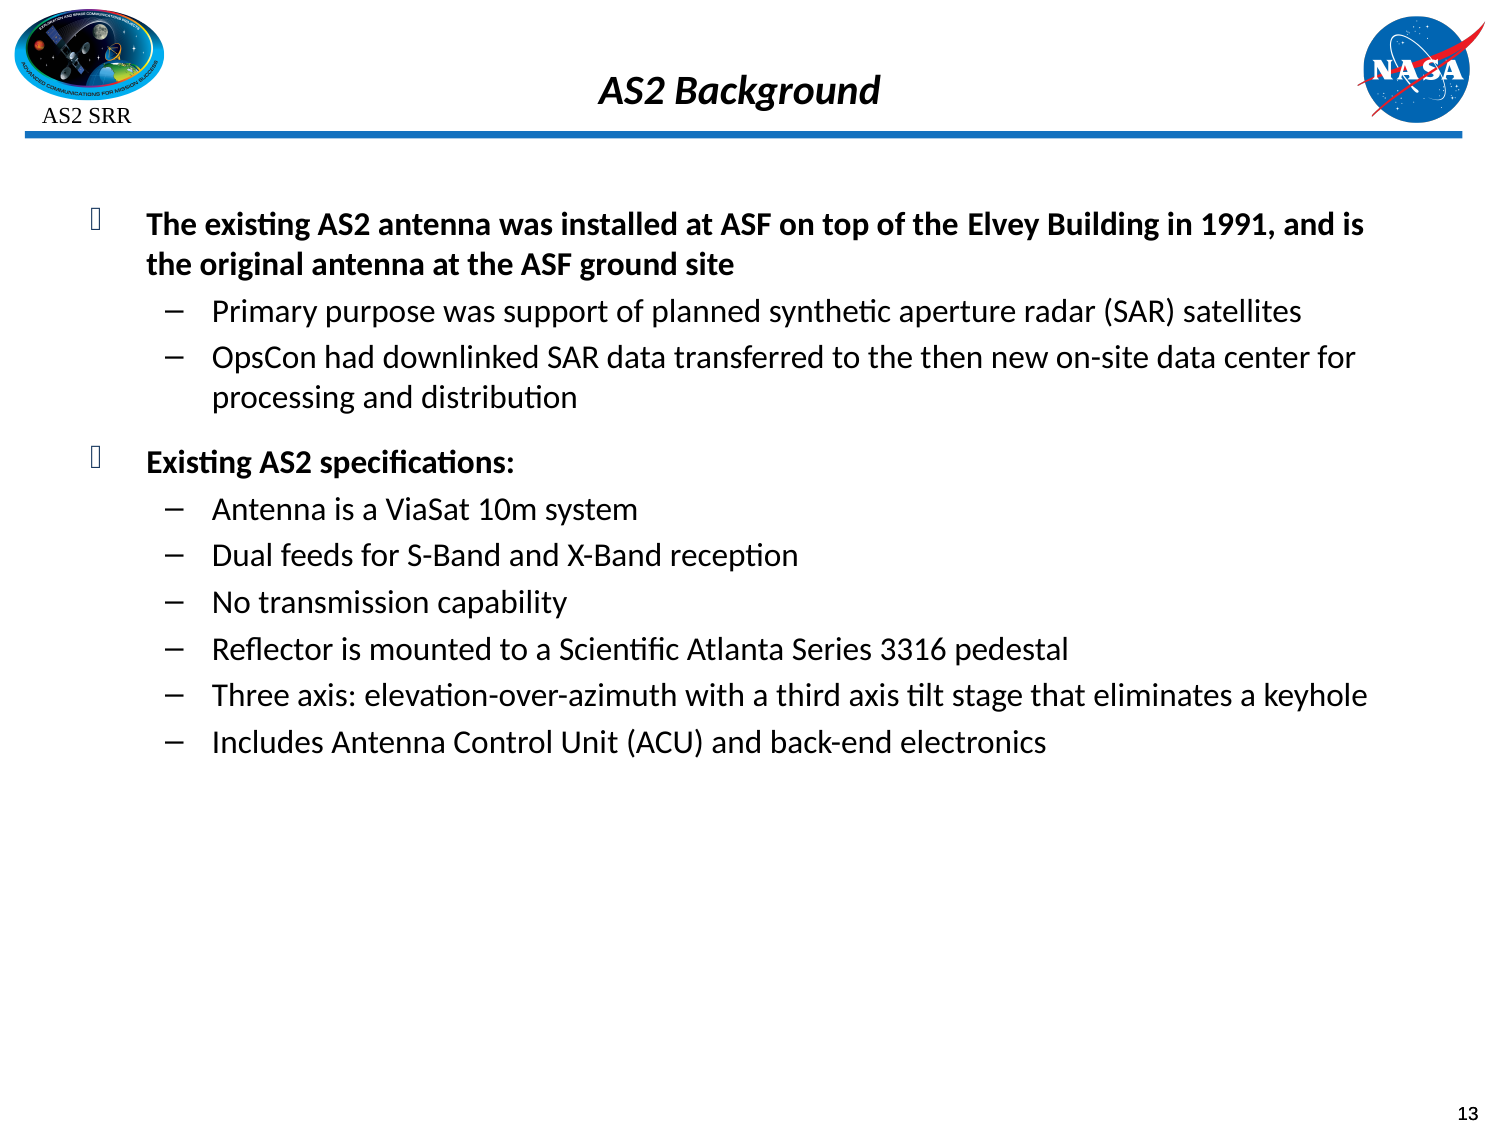

# AS2 Background
The existing AS2 antenna was installed at ASF on top of the Elvey Building in 1991, and is the original antenna at the ASF ground site
Primary purpose was support of planned synthetic aperture radar (SAR) satellites
OpsCon had downlinked SAR data transferred to the then new on-site data center for processing and distribution
Existing AS2 specifications:
Antenna is a ViaSat 10m system
Dual feeds for S-Band and X-Band reception
No transmission capability
Reflector is mounted to a Scientific Atlanta Series 3316 pedestal
Three axis: elevation-over-azimuth with a third axis tilt stage that eliminates a keyhole
Includes Antenna Control Unit (ACU) and back-end electronics